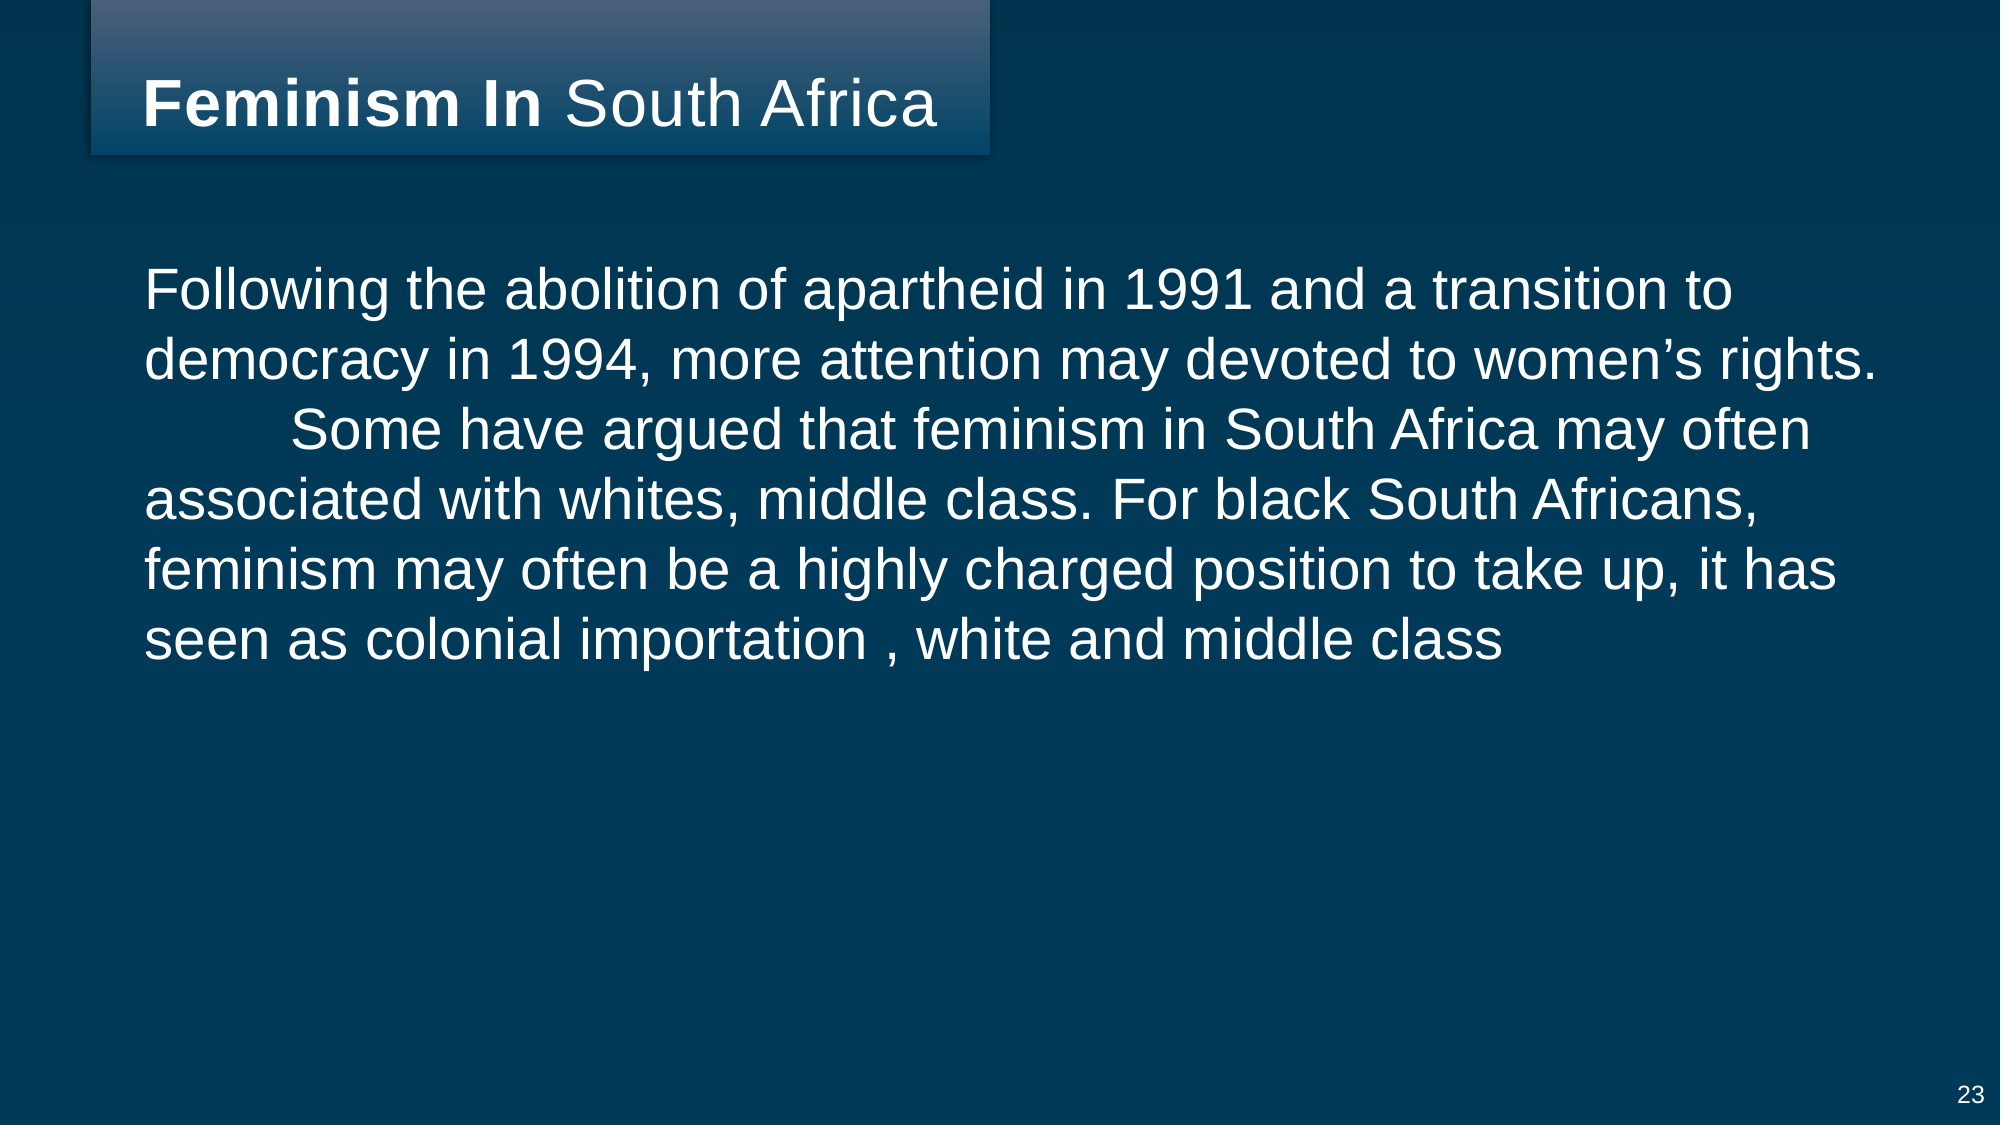

# Feminism In South Africa
Following the abolition of apartheid in 1991 and a transition to democracy in 1994, more attention may devoted to women’s rights.
         Some have argued that feminism in South Africa may often associated with whites, middle class. For black South Africans, feminism may often be a highly charged position to take up, it has seen as colonial importation , white and middle class
23